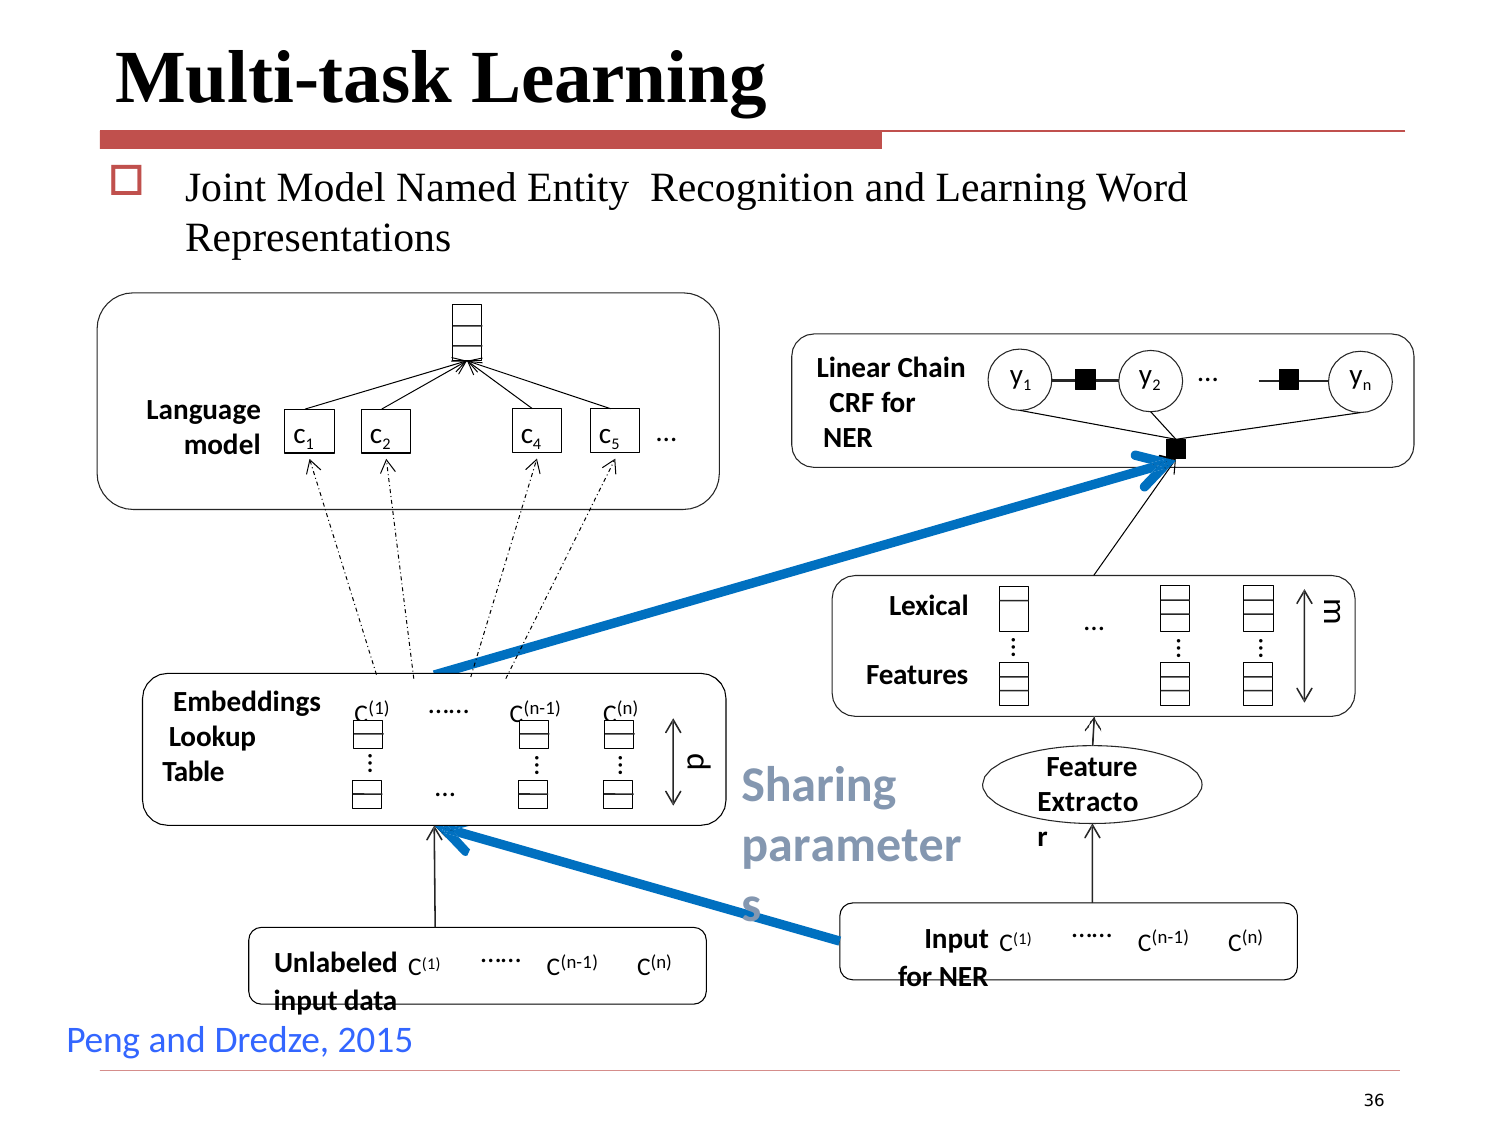

# Multi-task Learning
Joint Model Named Entity  Recognition and Learning Word  Representations

Linear Chain  CRF for NER

…

y1
y2
yn

Language
model
c4
c5
c1
c2

…

Lexical
Features

m
…

…
…
…

C(1)
C(n-1)
C(n)

Embeddings  Lookup Table
……

Feature  Extractor
Sharing  parameters
…
d
…
…
…

C(n-1)
C(n)
Input C(1)
for NER

……
C(n-1)
C(n)
Unlabeled C(1)
input data

……
Peng and Dredze, 2015

36